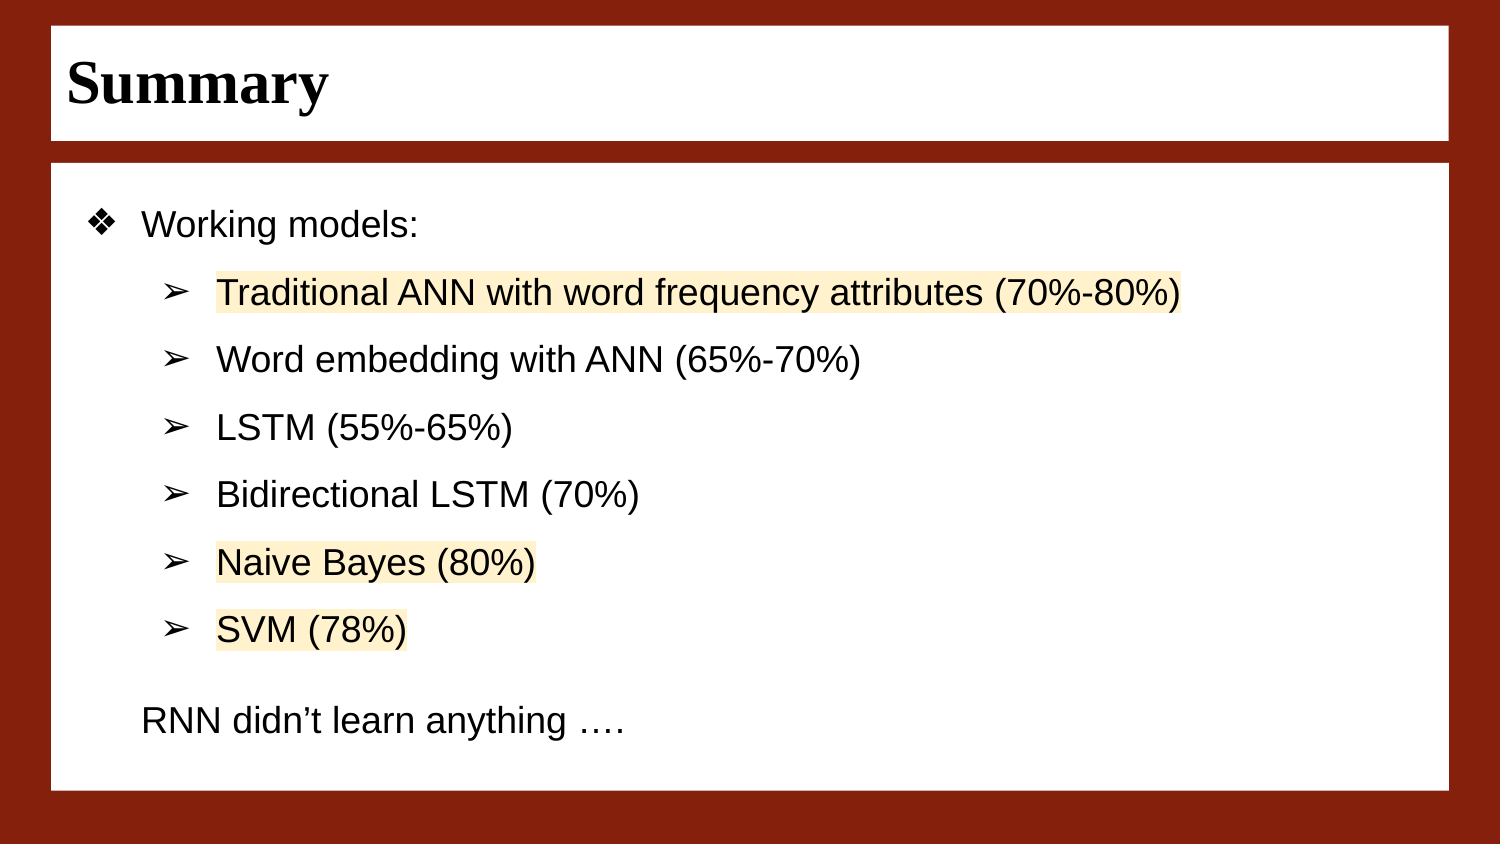

Summary
Working models:
Traditional ANN with word frequency attributes (70%-80%)
Word embedding with ANN (65%-70%)
LSTM (55%-65%)
Bidirectional LSTM (70%)
Naive Bayes (80%)
SVM (78%)
RNN didn’t learn anything ….